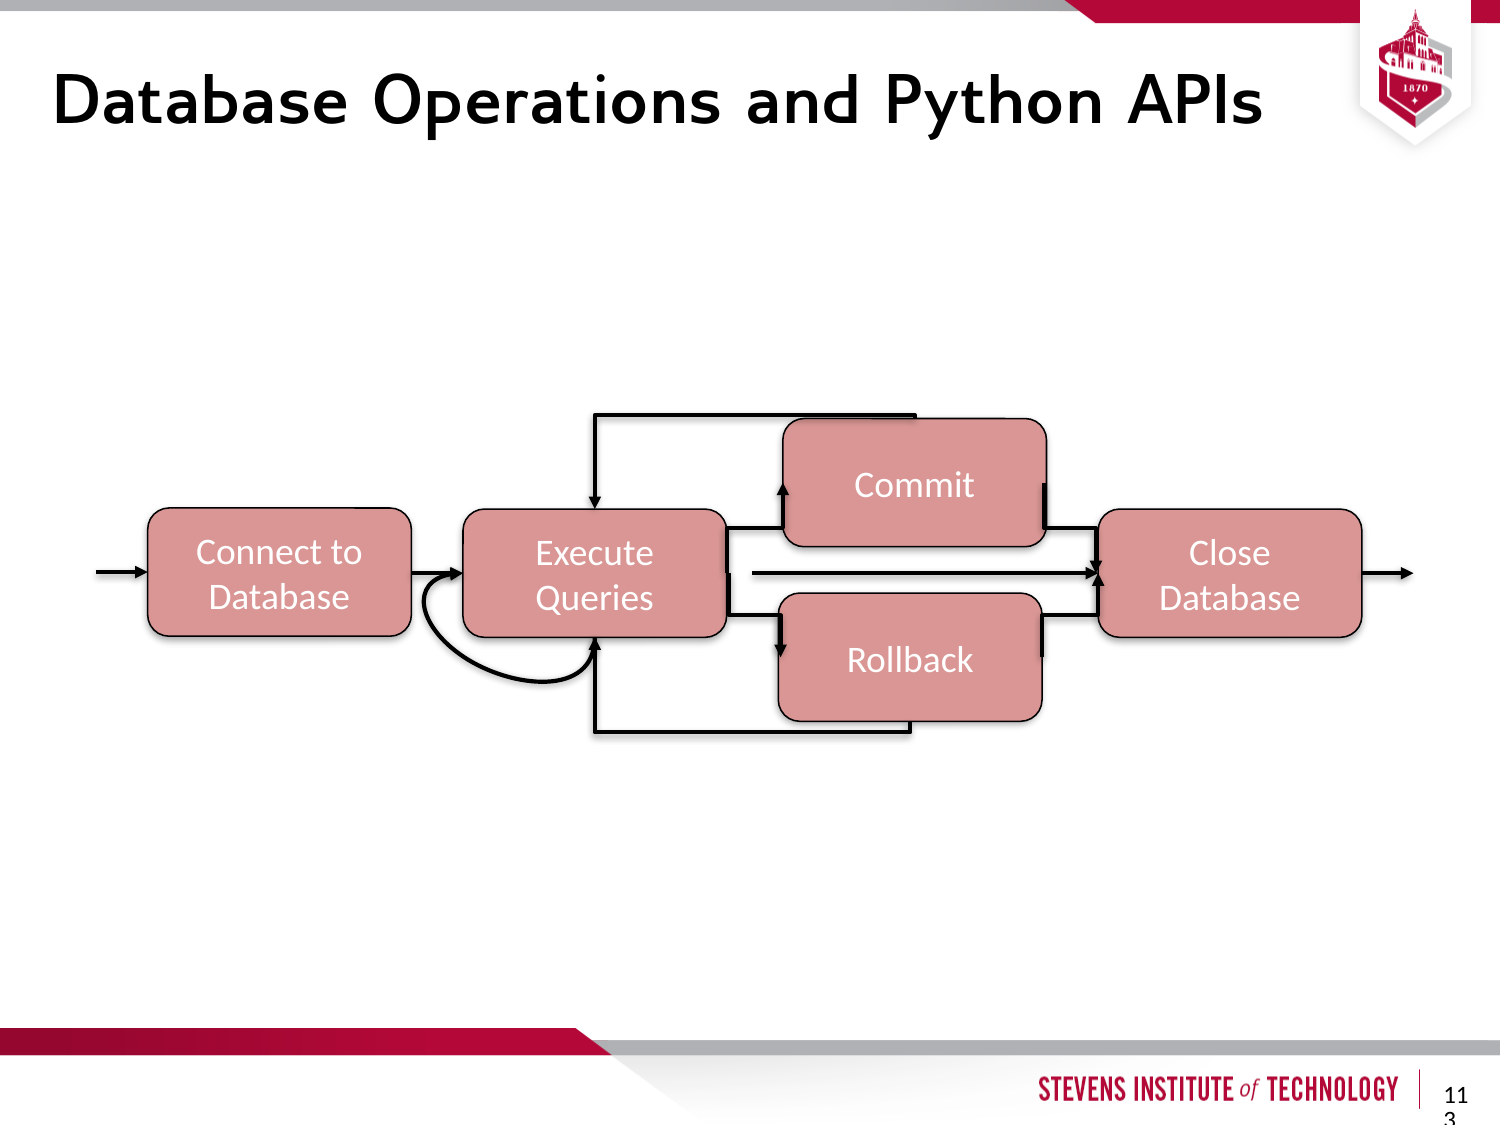

# Database Operations and Python APIs
Commit
Connect to Database
Execute Queries
Close Database
Rollback
113